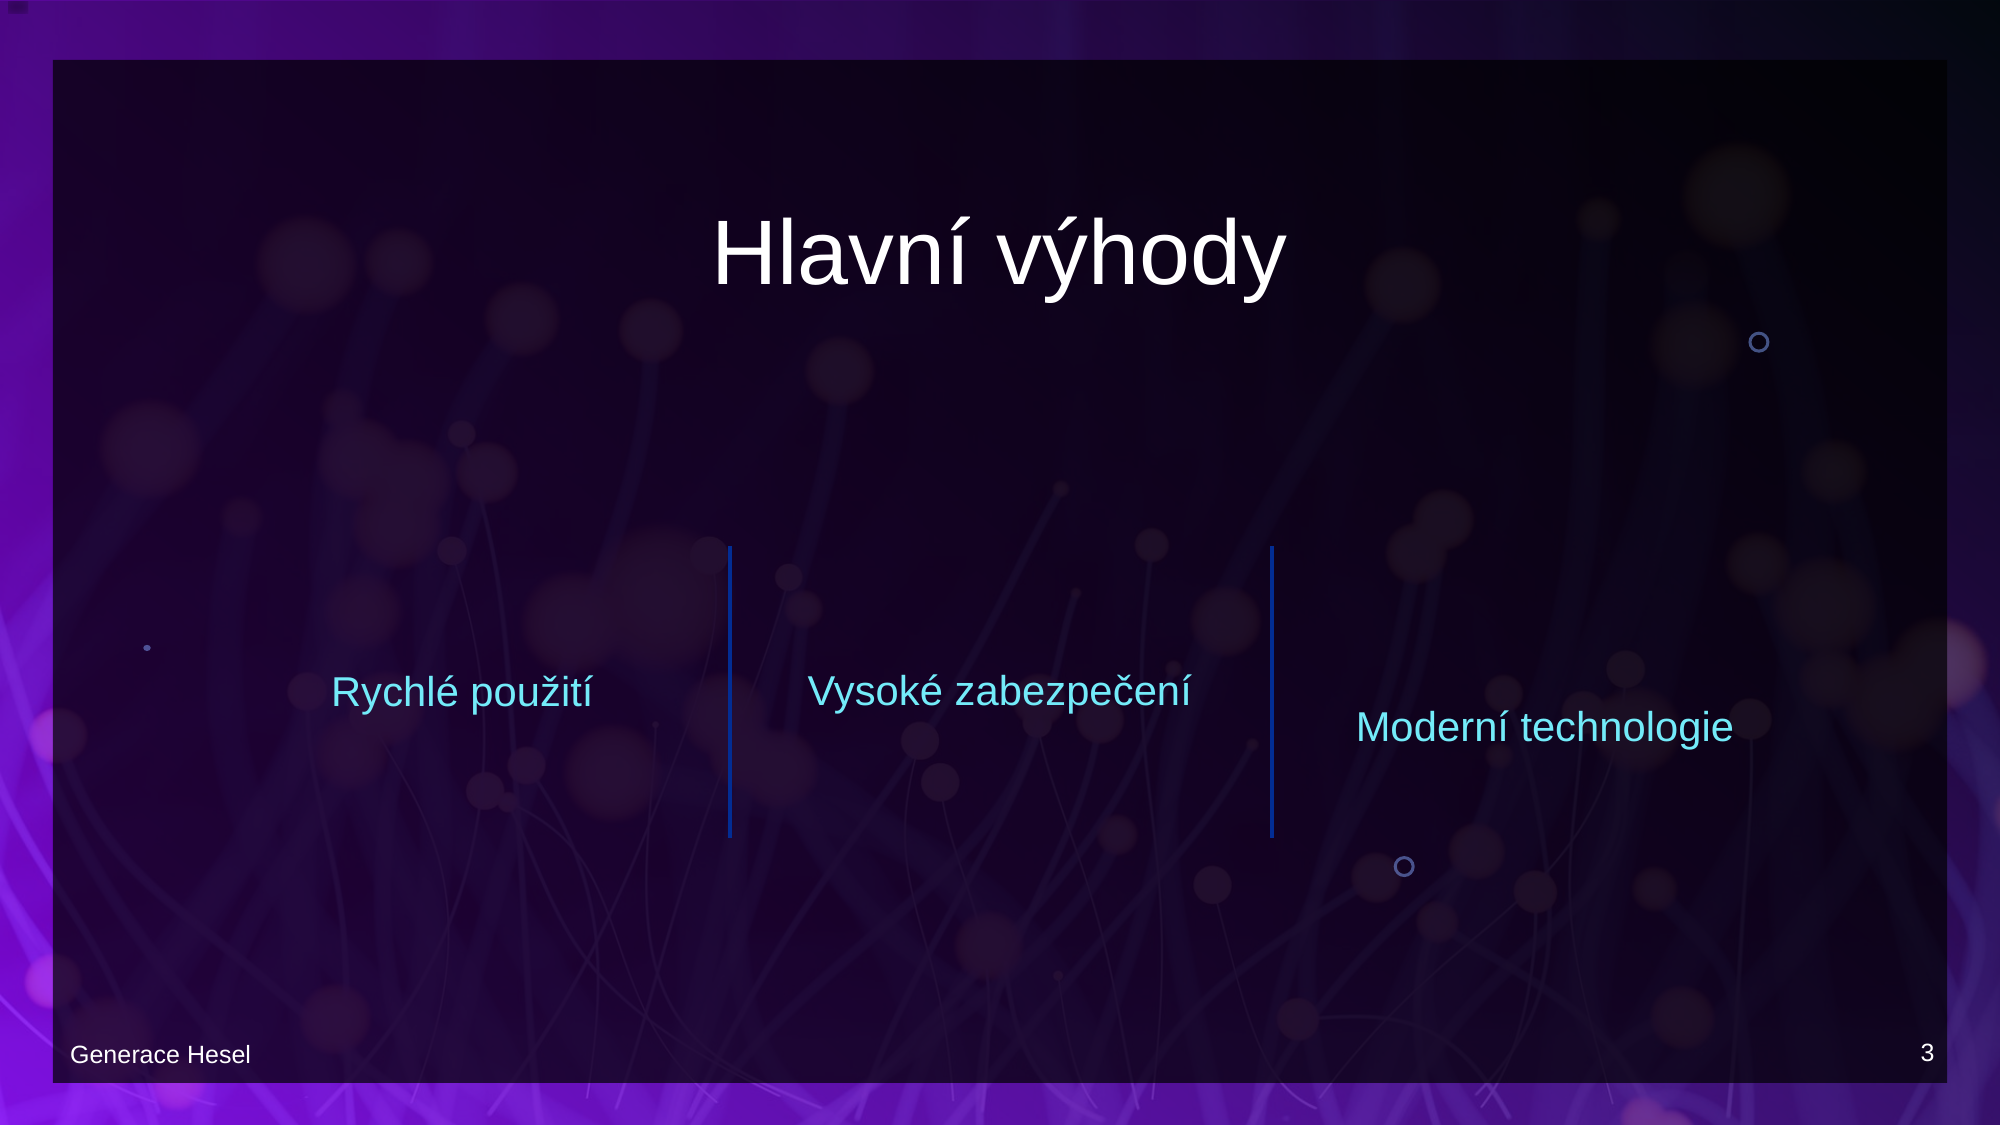

# Hlavní výhody

Vysoké zabezpečení
Rychlé použití

Moderní technologie
3
Generace Hesel